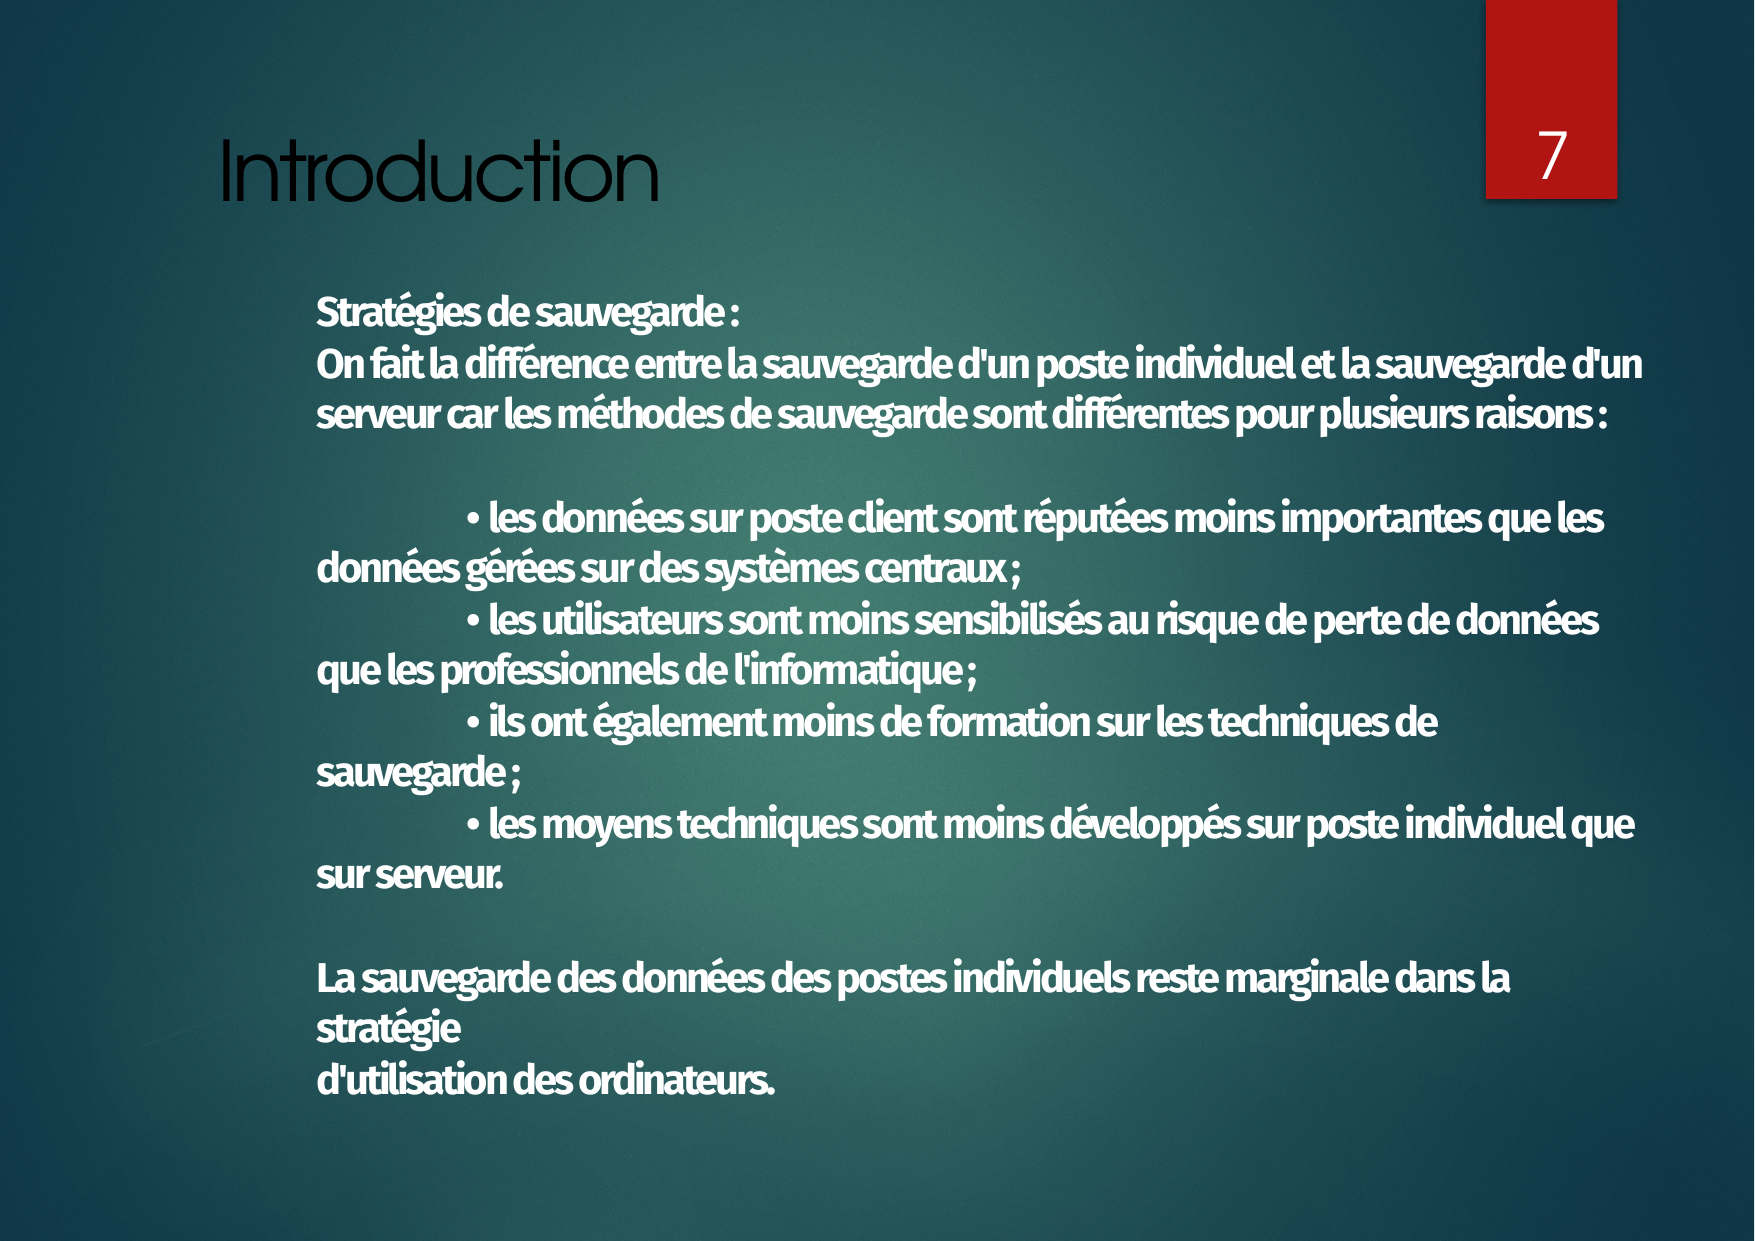

7
# Introduction
Stratégies de sauvegarde :
On fait la différence entre la sauvegarde d'un poste individuel et la sauvegarde d'un serveur car les méthodes de sauvegarde sont différentes pour plusieurs raisons :

	• les données sur poste client sont réputées moins importantes que les données gérées sur des systèmes centraux ;
	• les utilisateurs sont moins sensibilisés au risque de perte de données que les professionnels de l'informatique ;
	• ils ont également moins de formation sur les techniques de sauvegarde ;
	• les moyens techniques sont moins développés sur poste individuel que sur serveur.

La sauvegarde des données des postes individuels reste marginale dans la stratégie
d'utilisation des ordinateurs.